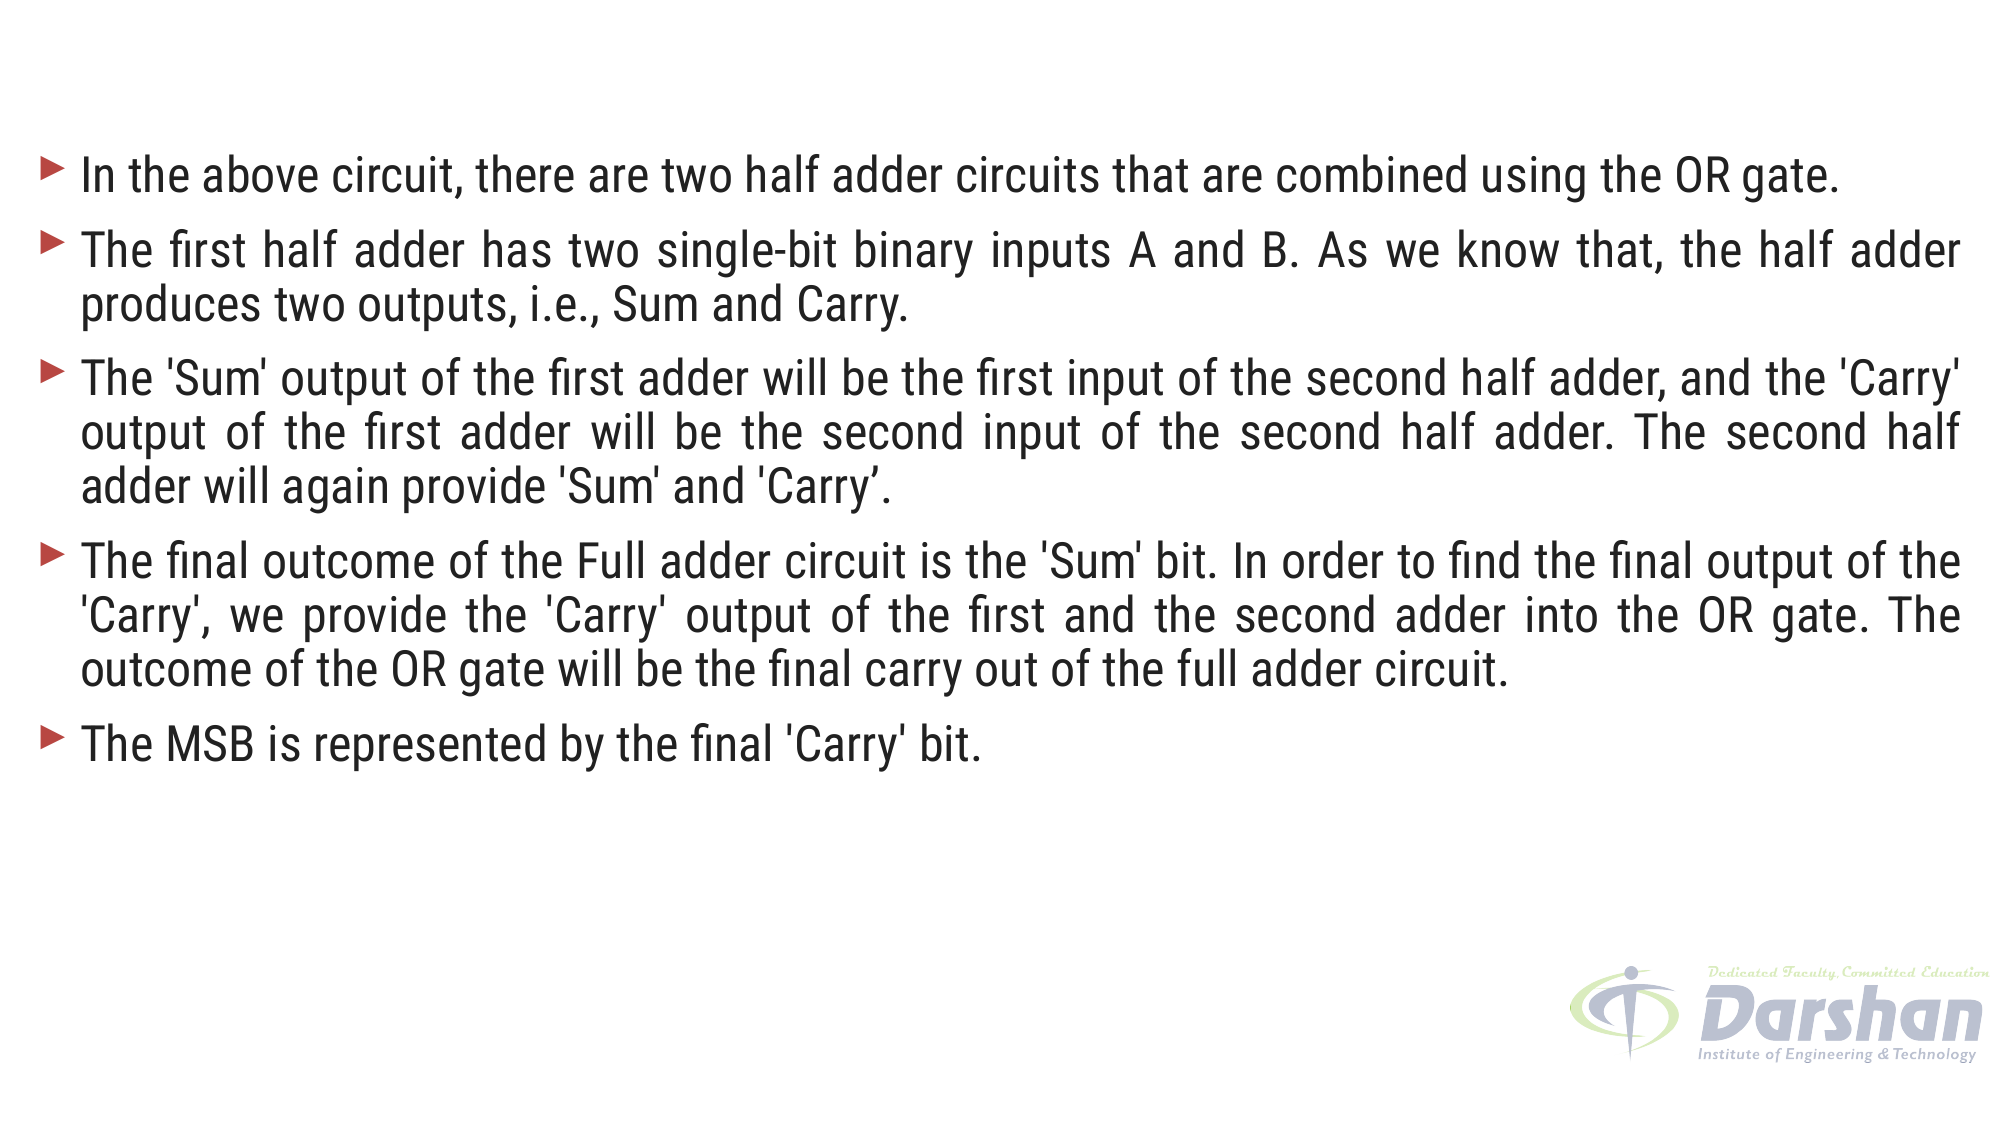

#
In the above circuit, there are two half adder circuits that are combined using the OR gate.
The first half adder has two single-bit binary inputs A and B. As we know that, the half adder produces two outputs, i.e., Sum and Carry.
The 'Sum' output of the first adder will be the first input of the second half adder, and the 'Carry' output of the first adder will be the second input of the second half adder. The second half adder will again provide 'Sum' and 'Carry’.
The final outcome of the Full adder circuit is the 'Sum' bit. In order to find the final output of the 'Carry', we provide the 'Carry' output of the first and the second adder into the OR gate. The outcome of the OR gate will be the final carry out of the full adder circuit.
The MSB is represented by the final 'Carry' bit.